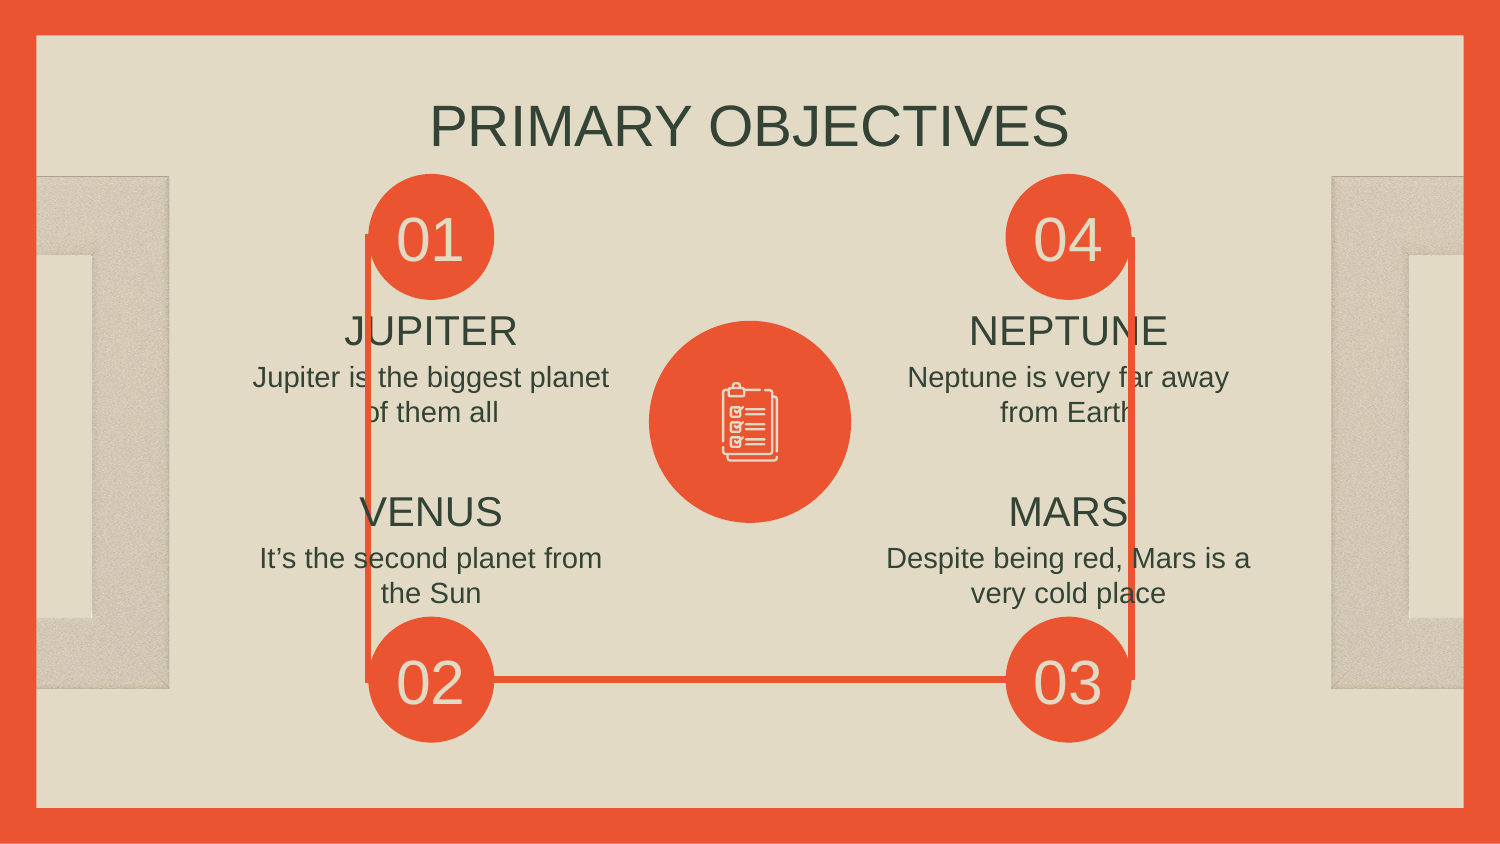

# PRIMARY OBJECTIVES
01
04
JUPITER
NEPTUNE

Jupiter is the biggest planet of them all
Neptune is very far away from Earth

VENUS
MARS
It’s the second planet from the Sun
Despite being red, Mars is a very cold place
02
03